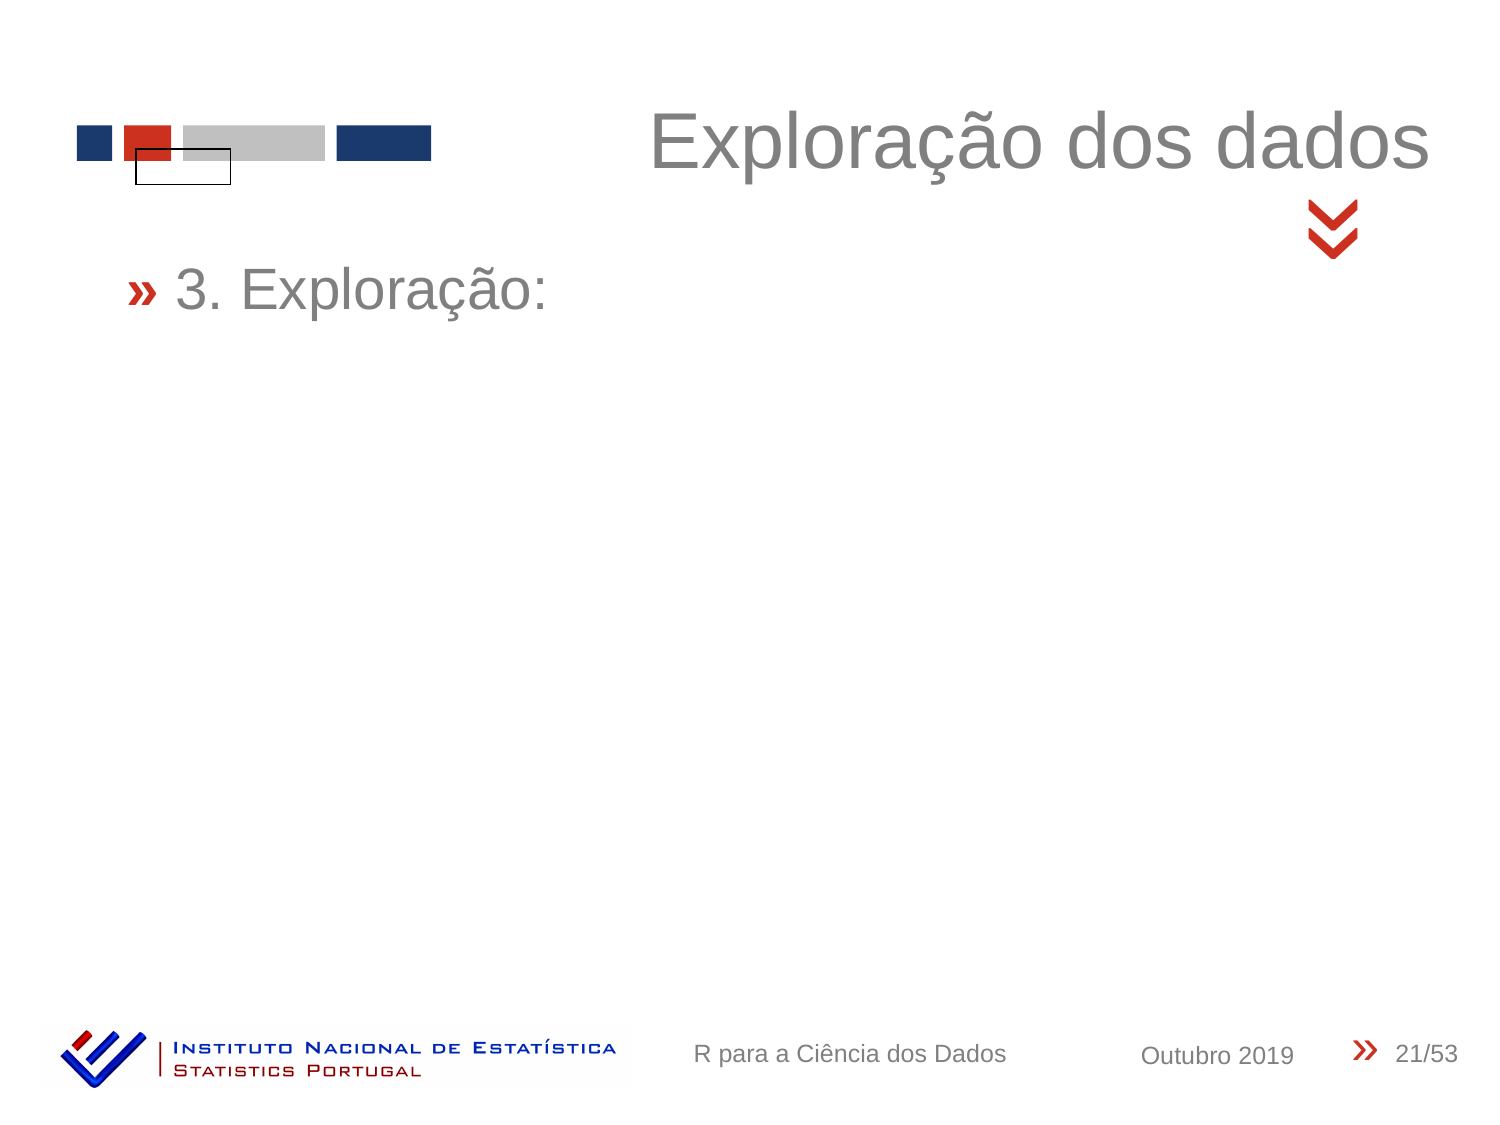

Exploração dos dados
«
» 3. Exploração:
21